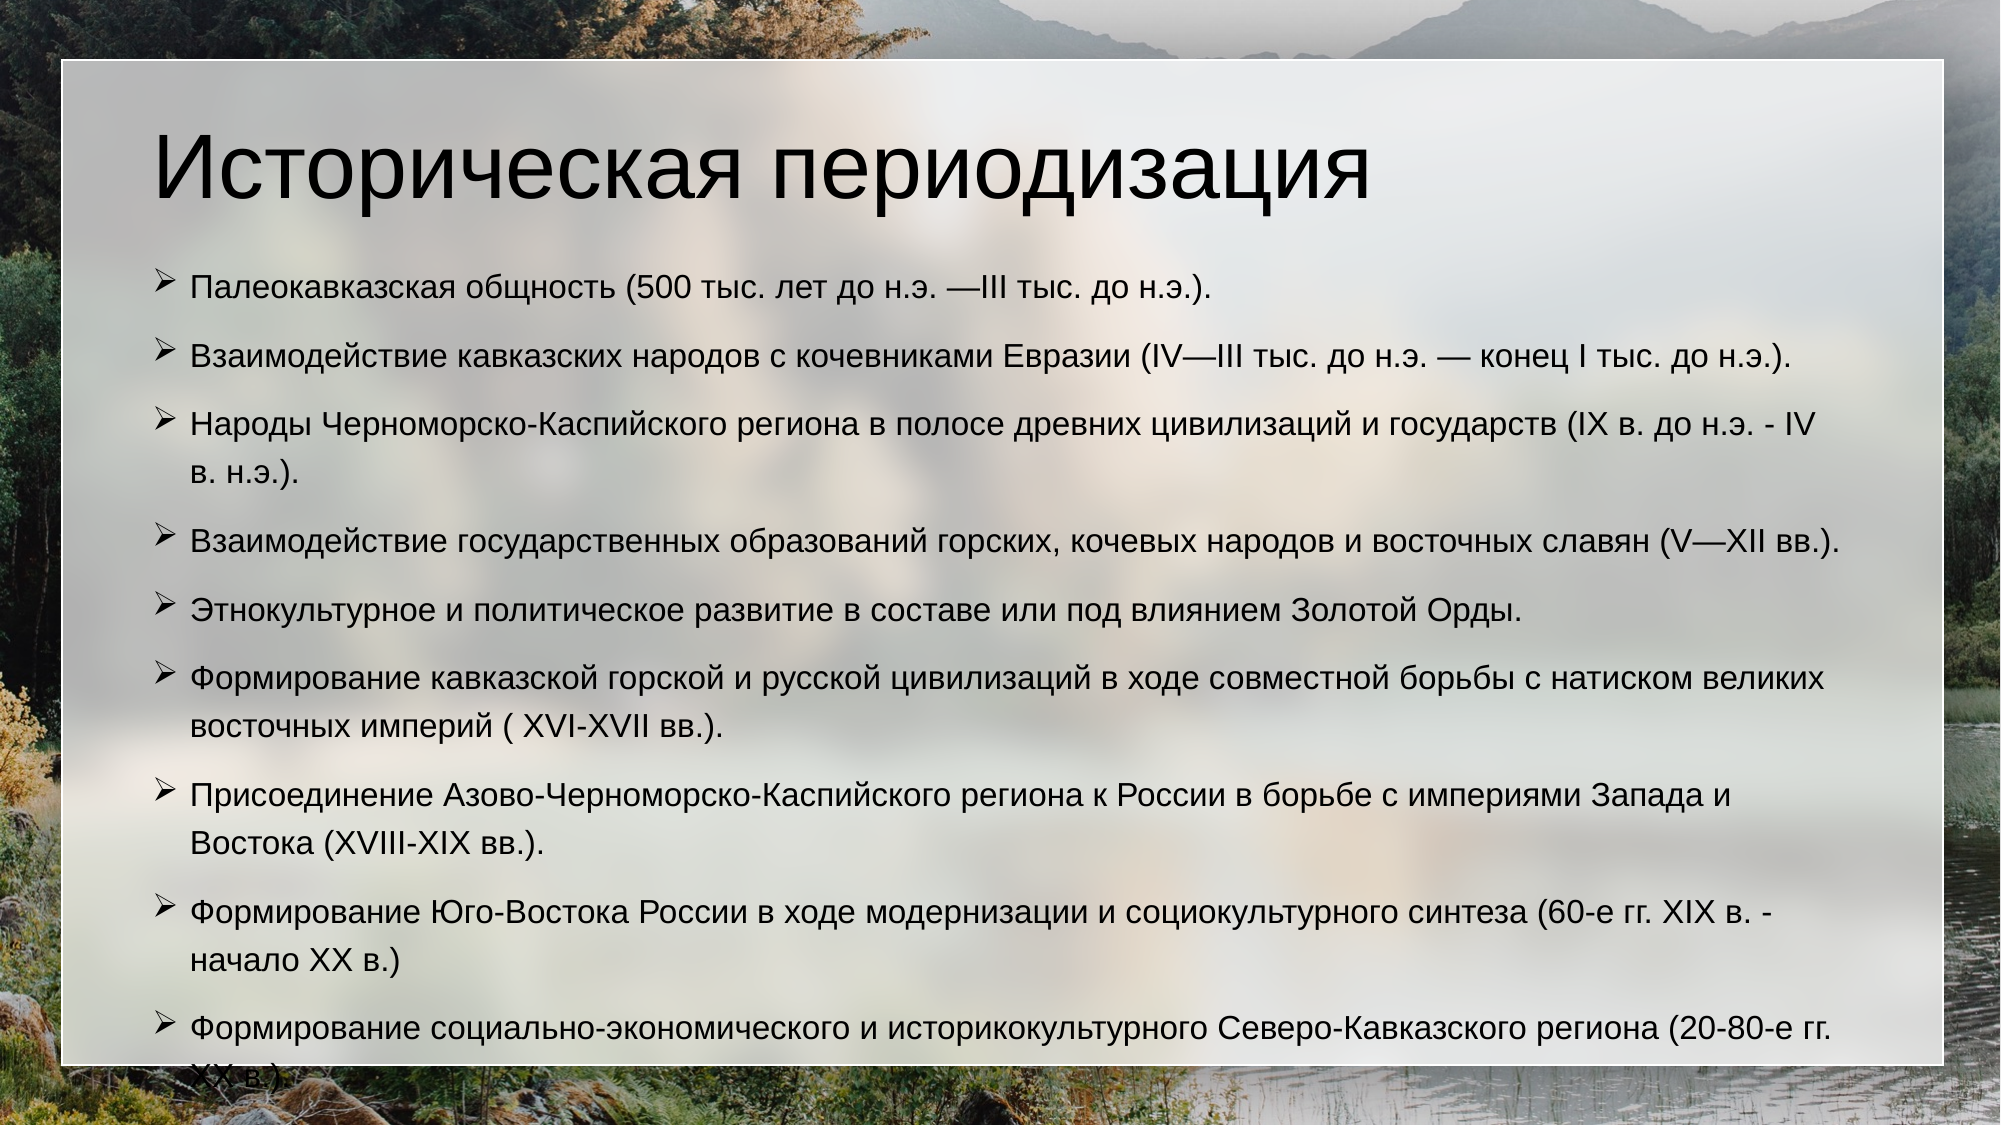

# Историческая периодизация
Палеокавказская общность (500 тыс. лет до н.э. —III тыс. до н.э.).
Взаимодействие кавказских народов с кочевниками Евразии (IV—III тыс. до н.э. — конец I тыс. до н.э.).
Народы Черноморско-Каспийского региона в полосе древних цивилизаций и государств (IX в. до н.э. - IV в. н.э.).
Взаимодействие государственных образований горских, кочевых народов и восточных славян (V—XII вв.).
Этнокультурное и политическое развитие в составе или под влиянием Золотой Орды.
Формирование кавказской горской и русской цивилизаций в ходе совместной борьбы с натиском великих восточных империй ( XVI-XVII вв.).
Присоединение Азово-Черноморско-Каспийского региона к России в борьбе с империями Запада и Востока (XVIII-XIX вв.).
Формирование Юго-Востока России в ходе модернизации и социокультурного синтеза (60-е гг. XIX в. - начало XX в.)
Формирование социально-экономического и историкокультурного Северо-Кавказского региона (20-80-е гг. XX в.).
Становление Юга России как целостного региона.